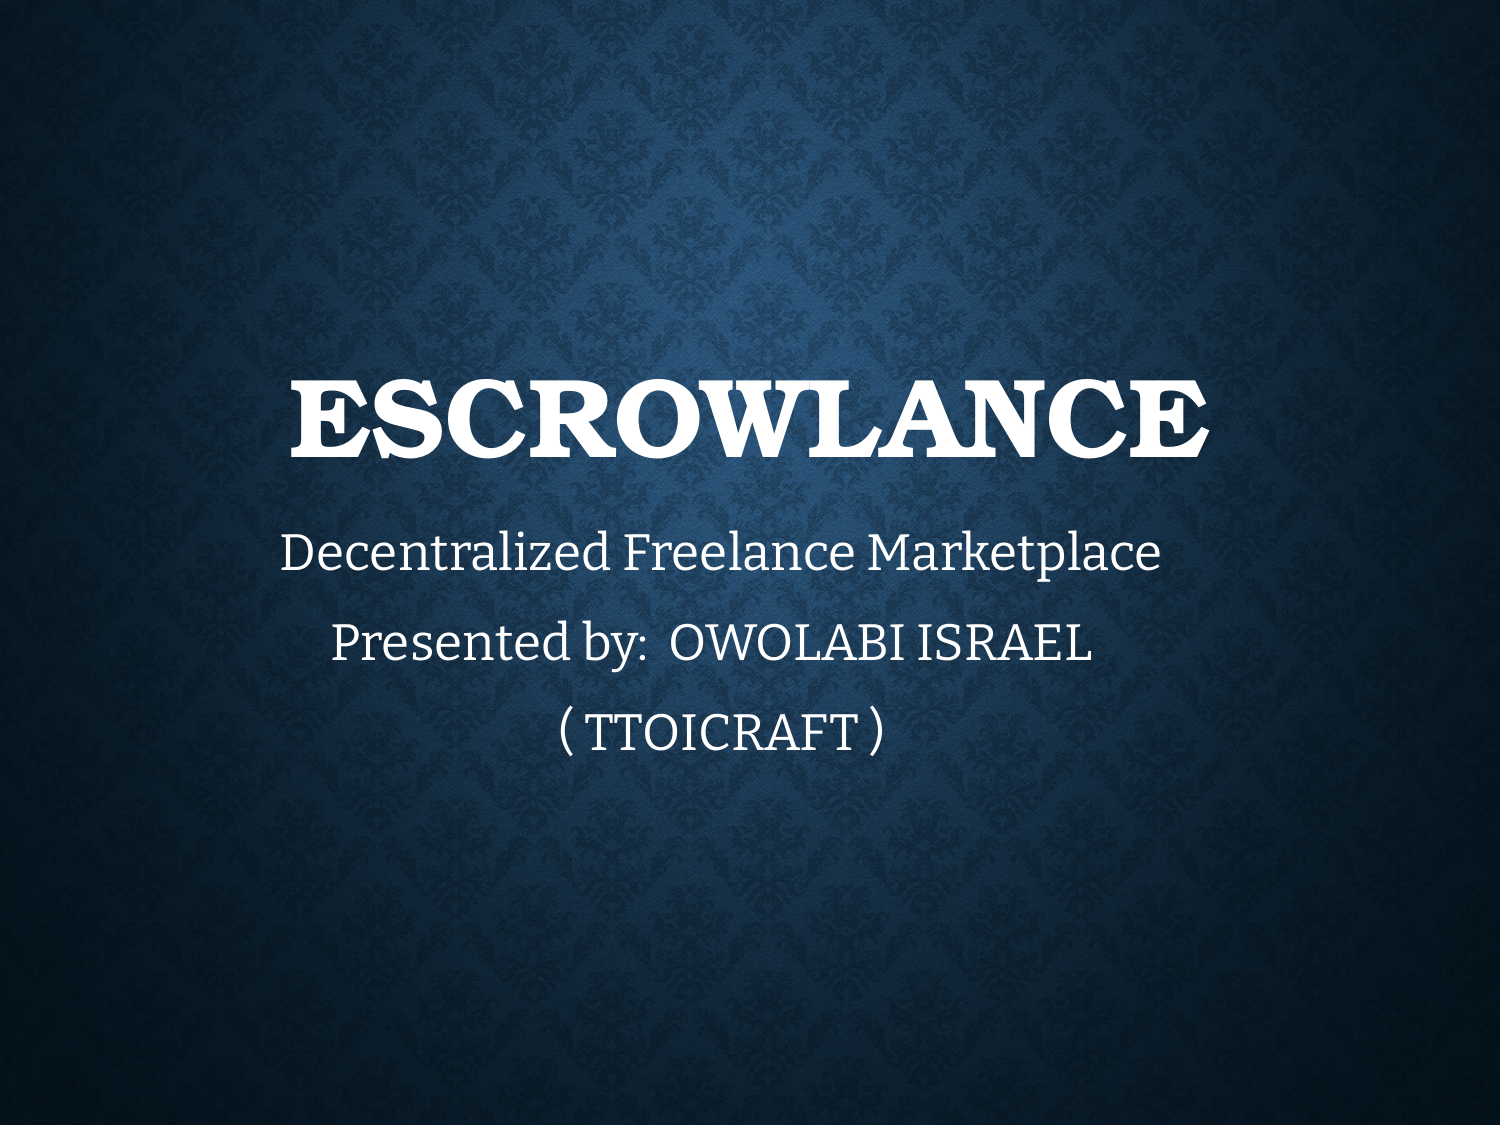

# EscrowLance
Decentralized Freelance Marketplace
Presented by:  OWOLABI ISRAEL
( TTOICRAFT )